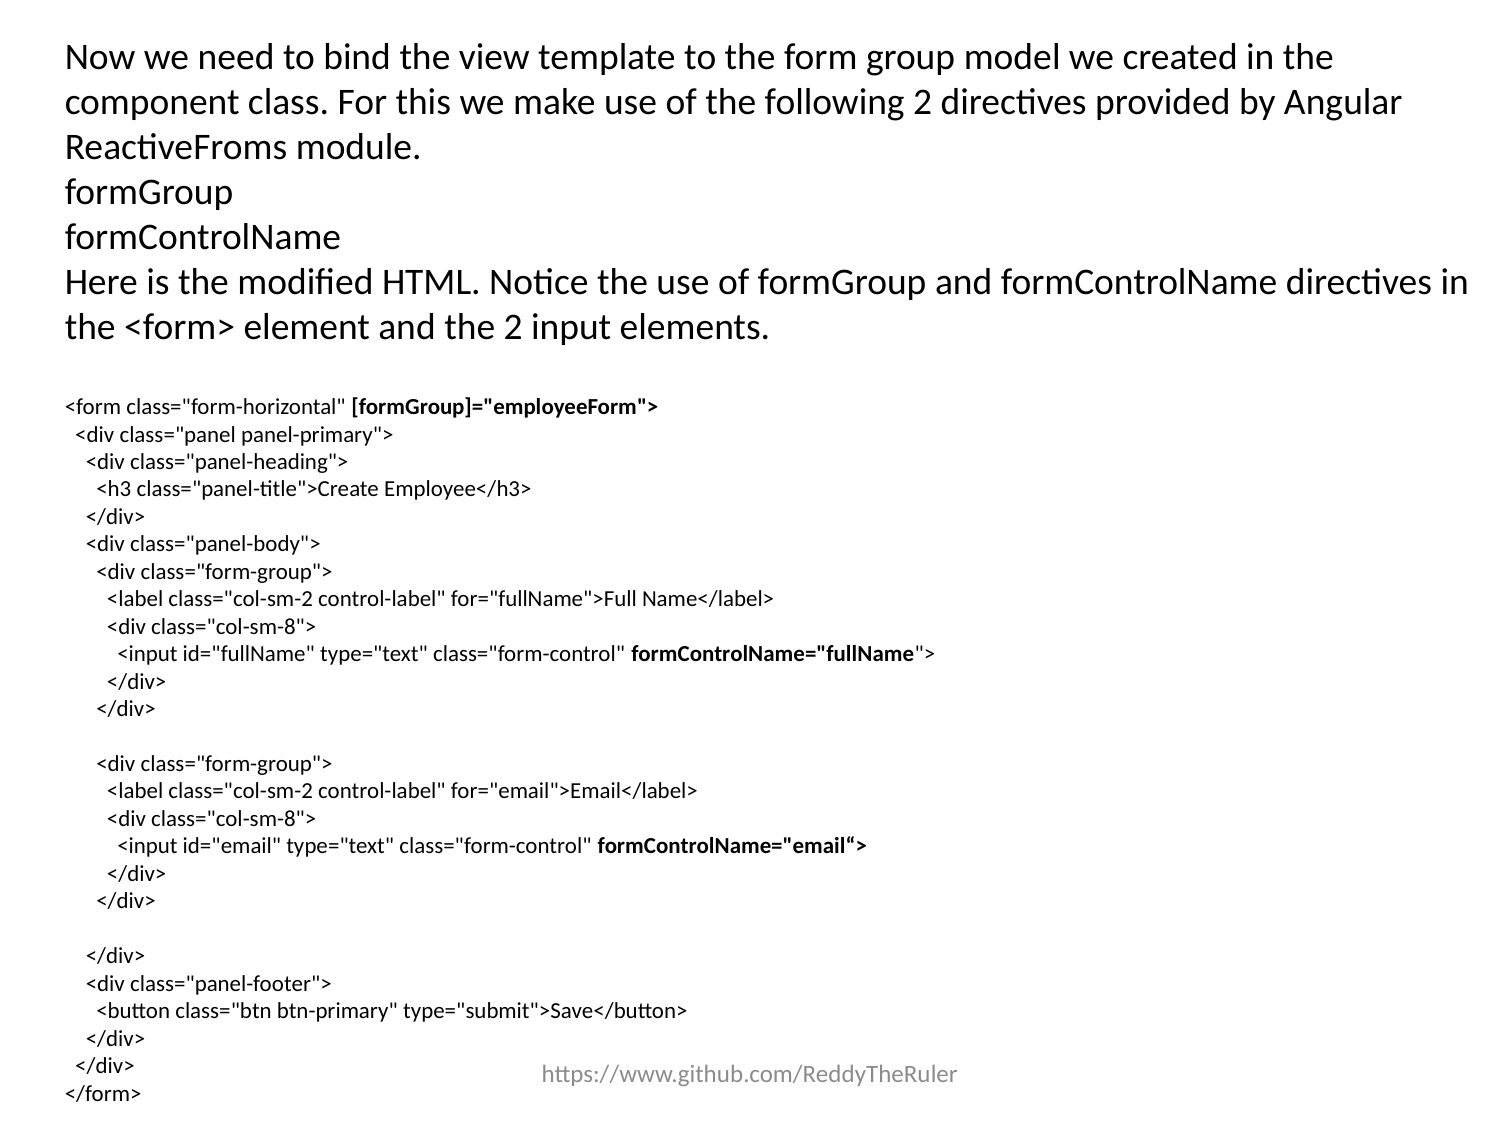

Now we need to bind the view template to the form group model we created in the component class. For this we make use of the following 2 directives provided by Angular ReactiveFroms module.
formGroup
formControlName
Here is the modified HTML. Notice the use of formGroup and formControlName directives in the <form> element and the 2 input elements.

<form class="form-horizontal" [formGroup]="employeeForm">
  <div class="panel panel-primary">
    <div class="panel-heading">
      <h3 class="panel-title">Create Employee</h3>
    </div>
    <div class="panel-body">
      <div class="form-group">
        <label class="col-sm-2 control-label" for="fullName">Full Name</label>
        <div class="col-sm-8">
          <input id="fullName" type="text" class="form-control" formControlName="fullName">
        </div>
      </div>

      <div class="form-group">
        <label class="col-sm-2 control-label" for="email">Email</label>
        <div class="col-sm-8">
          <input id="email" type="text" class="form-control" formControlName="email“>
        </div>
      </div>

    </div>
    <div class="panel-footer">
      <button class="btn btn-primary" type="submit">Save</button>
    </div>
  </div>
</form>
https://www.github.com/ReddyTheRuler